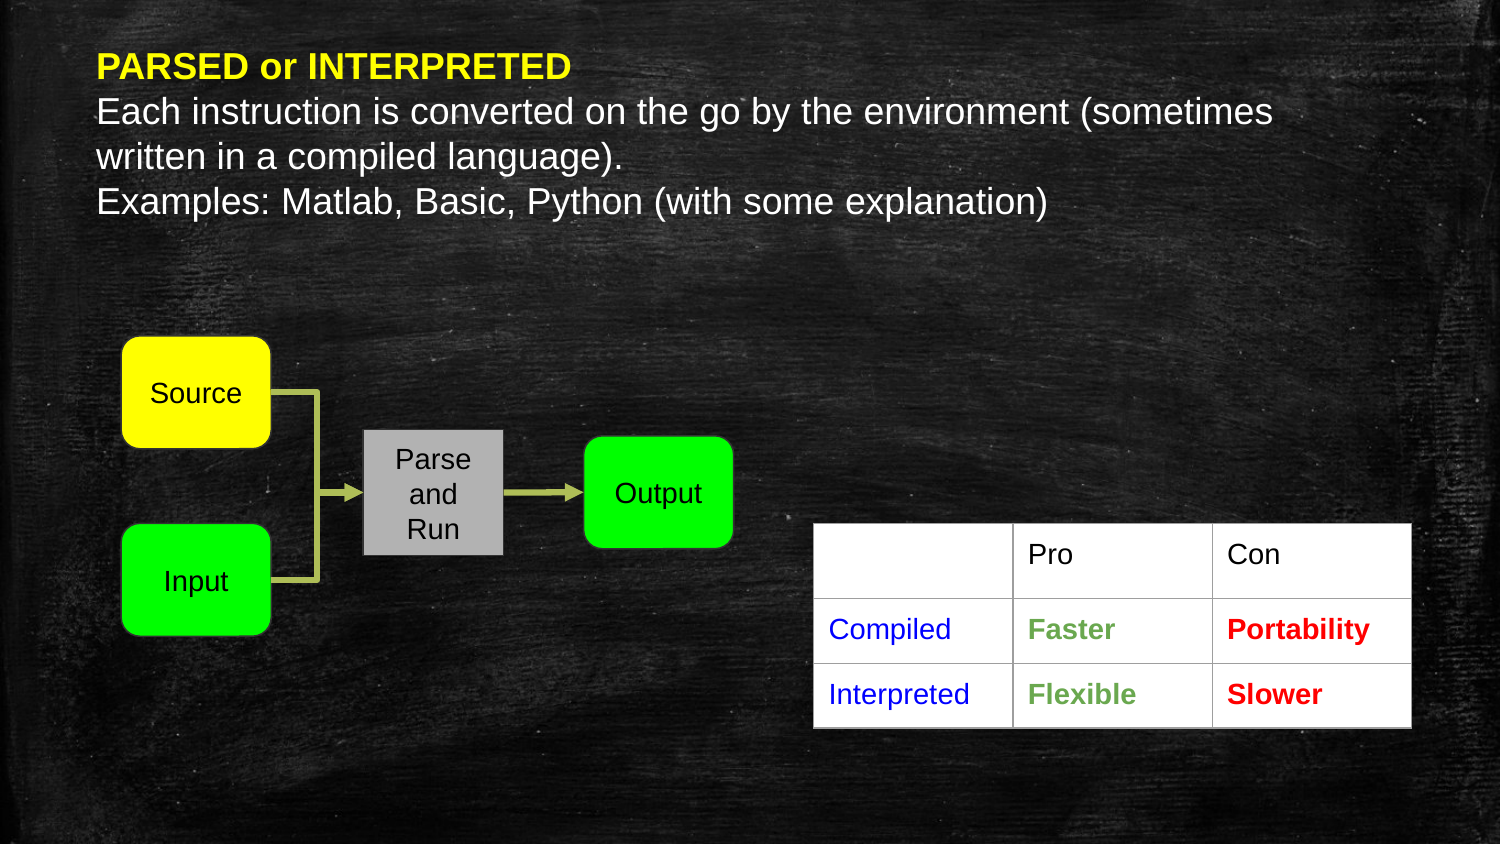

PARSED or INTERPRETED
Each instruction is converted on the go by the environment (sometimes written in a compiled language).
Examples: Matlab, Basic, Python (with some explanation)

Source
Parse and Run
Output
Input
|  | Pro | Con |
| --- | --- | --- |
| Compiled | Faster | Portability |
| Interpreted | Flexible | Slower |